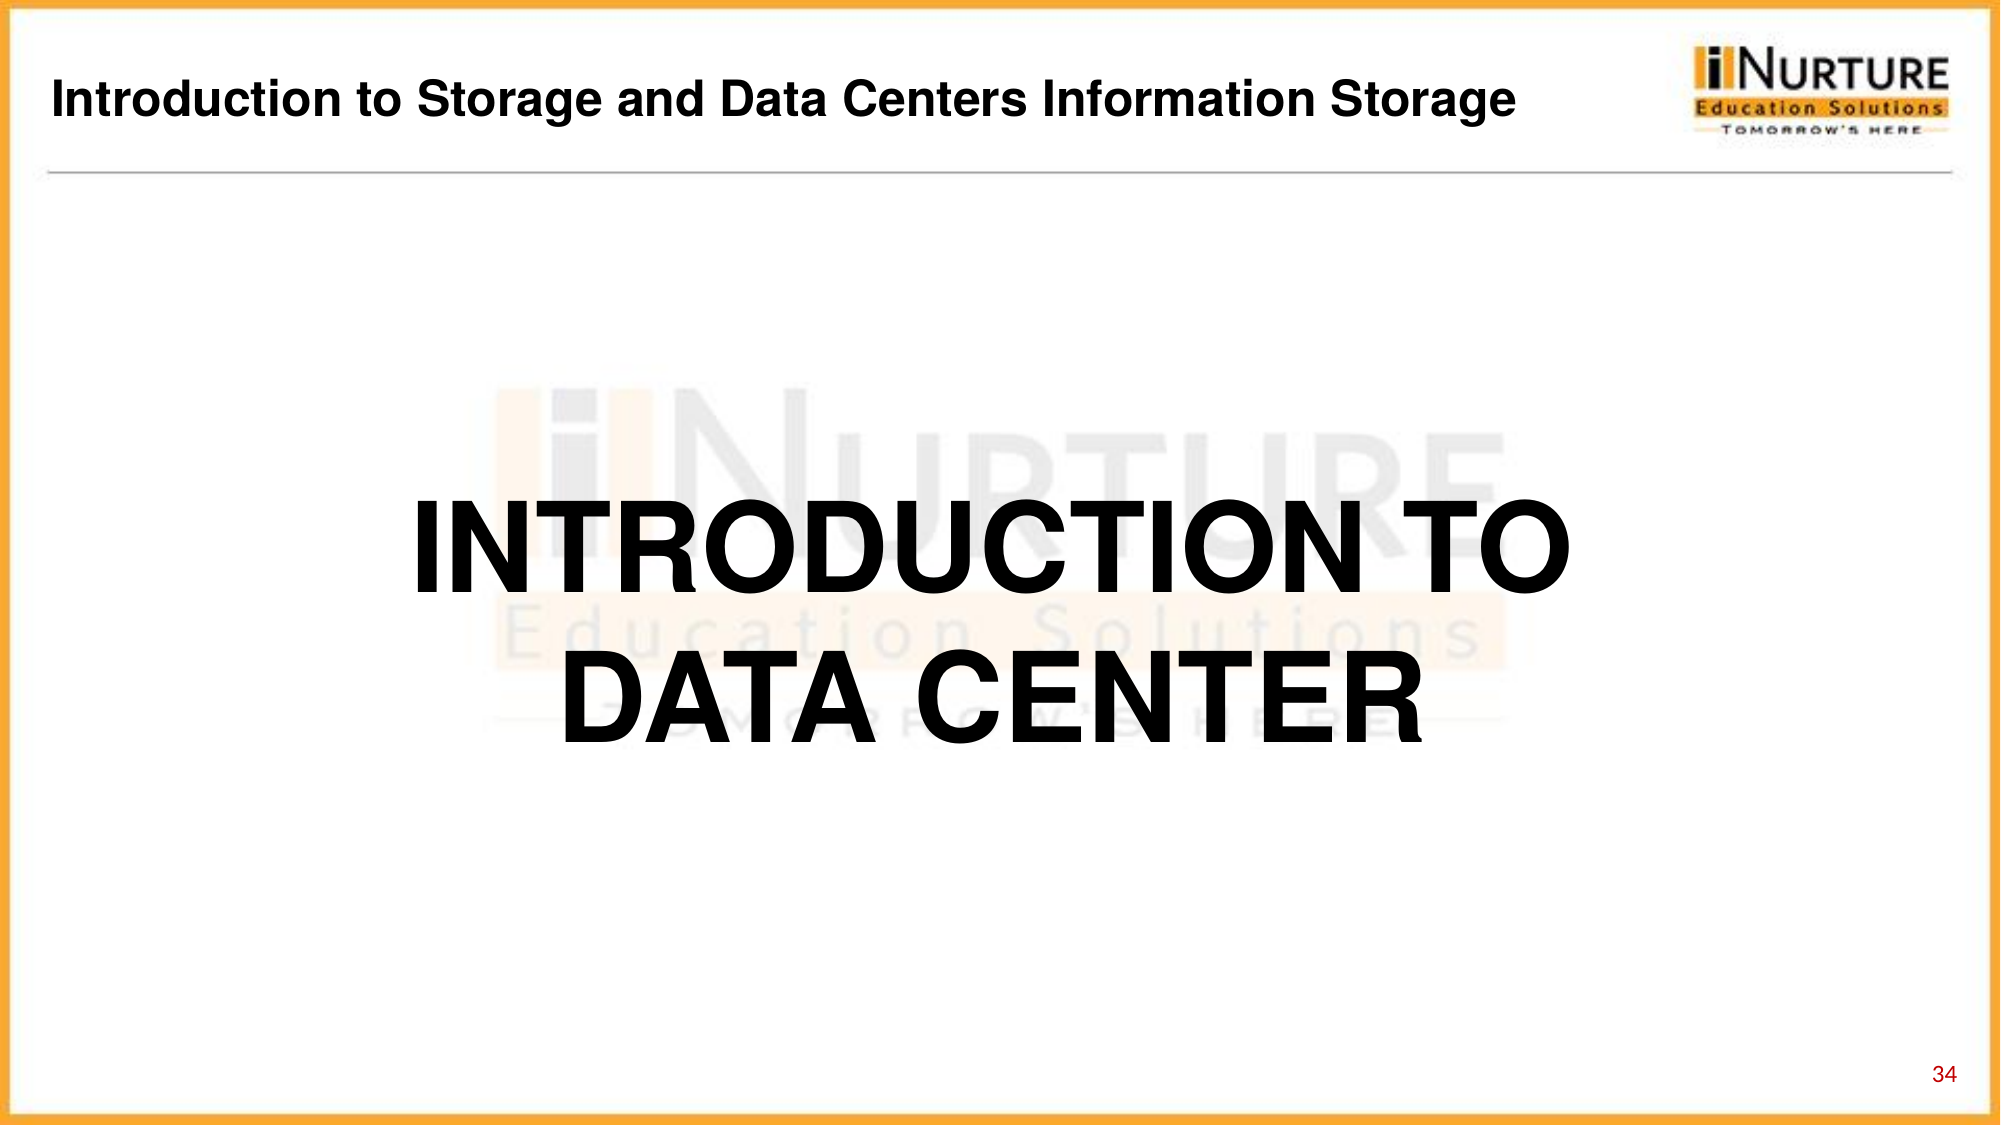

Introduction to Storage and Data Centers Information Storage
INTRODUCTION TO
DATA CENTER
34